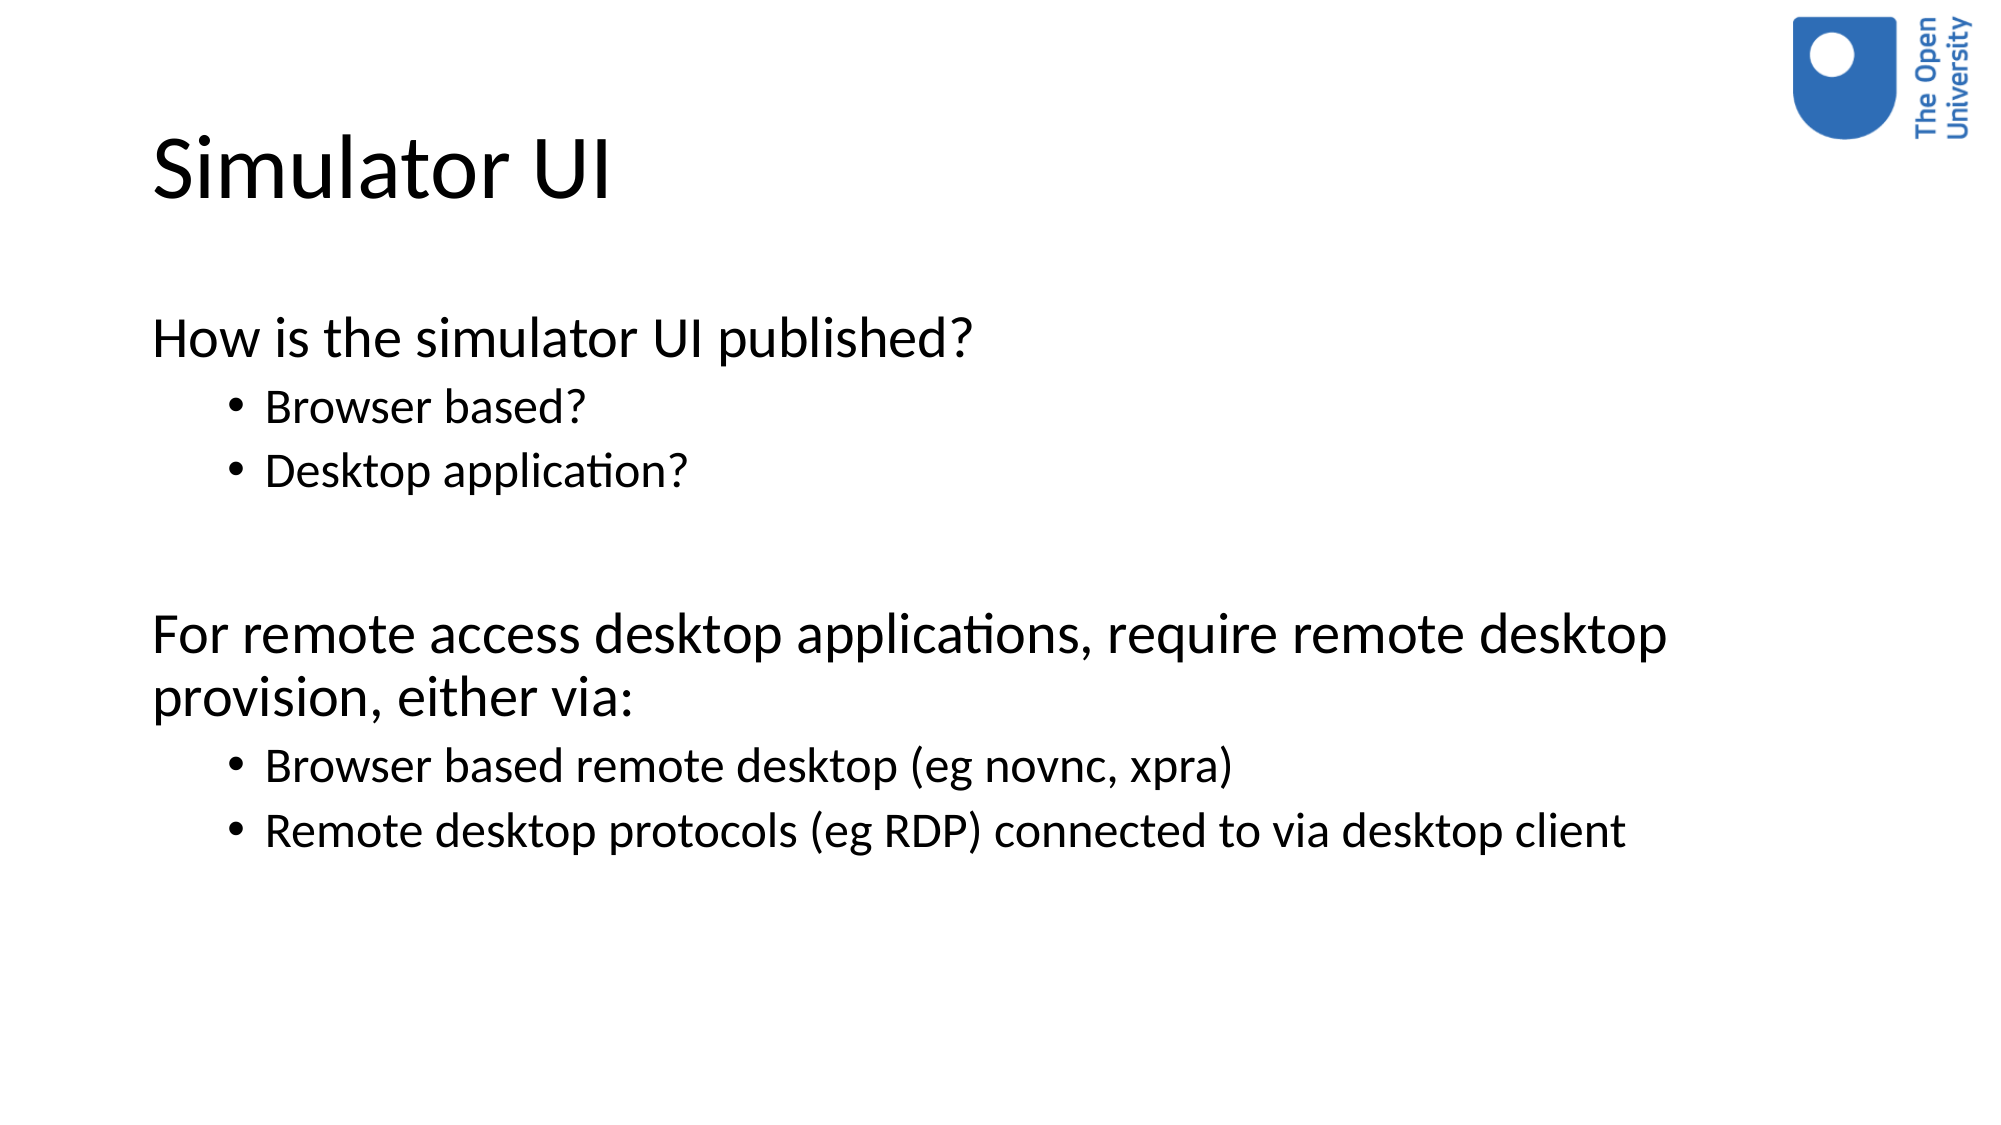

# Simulator UI
How is the simulator UI published?
Browser based?
Desktop application?

For remote access desktop applications, require remote desktop provision, either via:
Browser based remote desktop (eg novnc, xpra)
Remote desktop protocols (eg RDP) connected to via desktop client